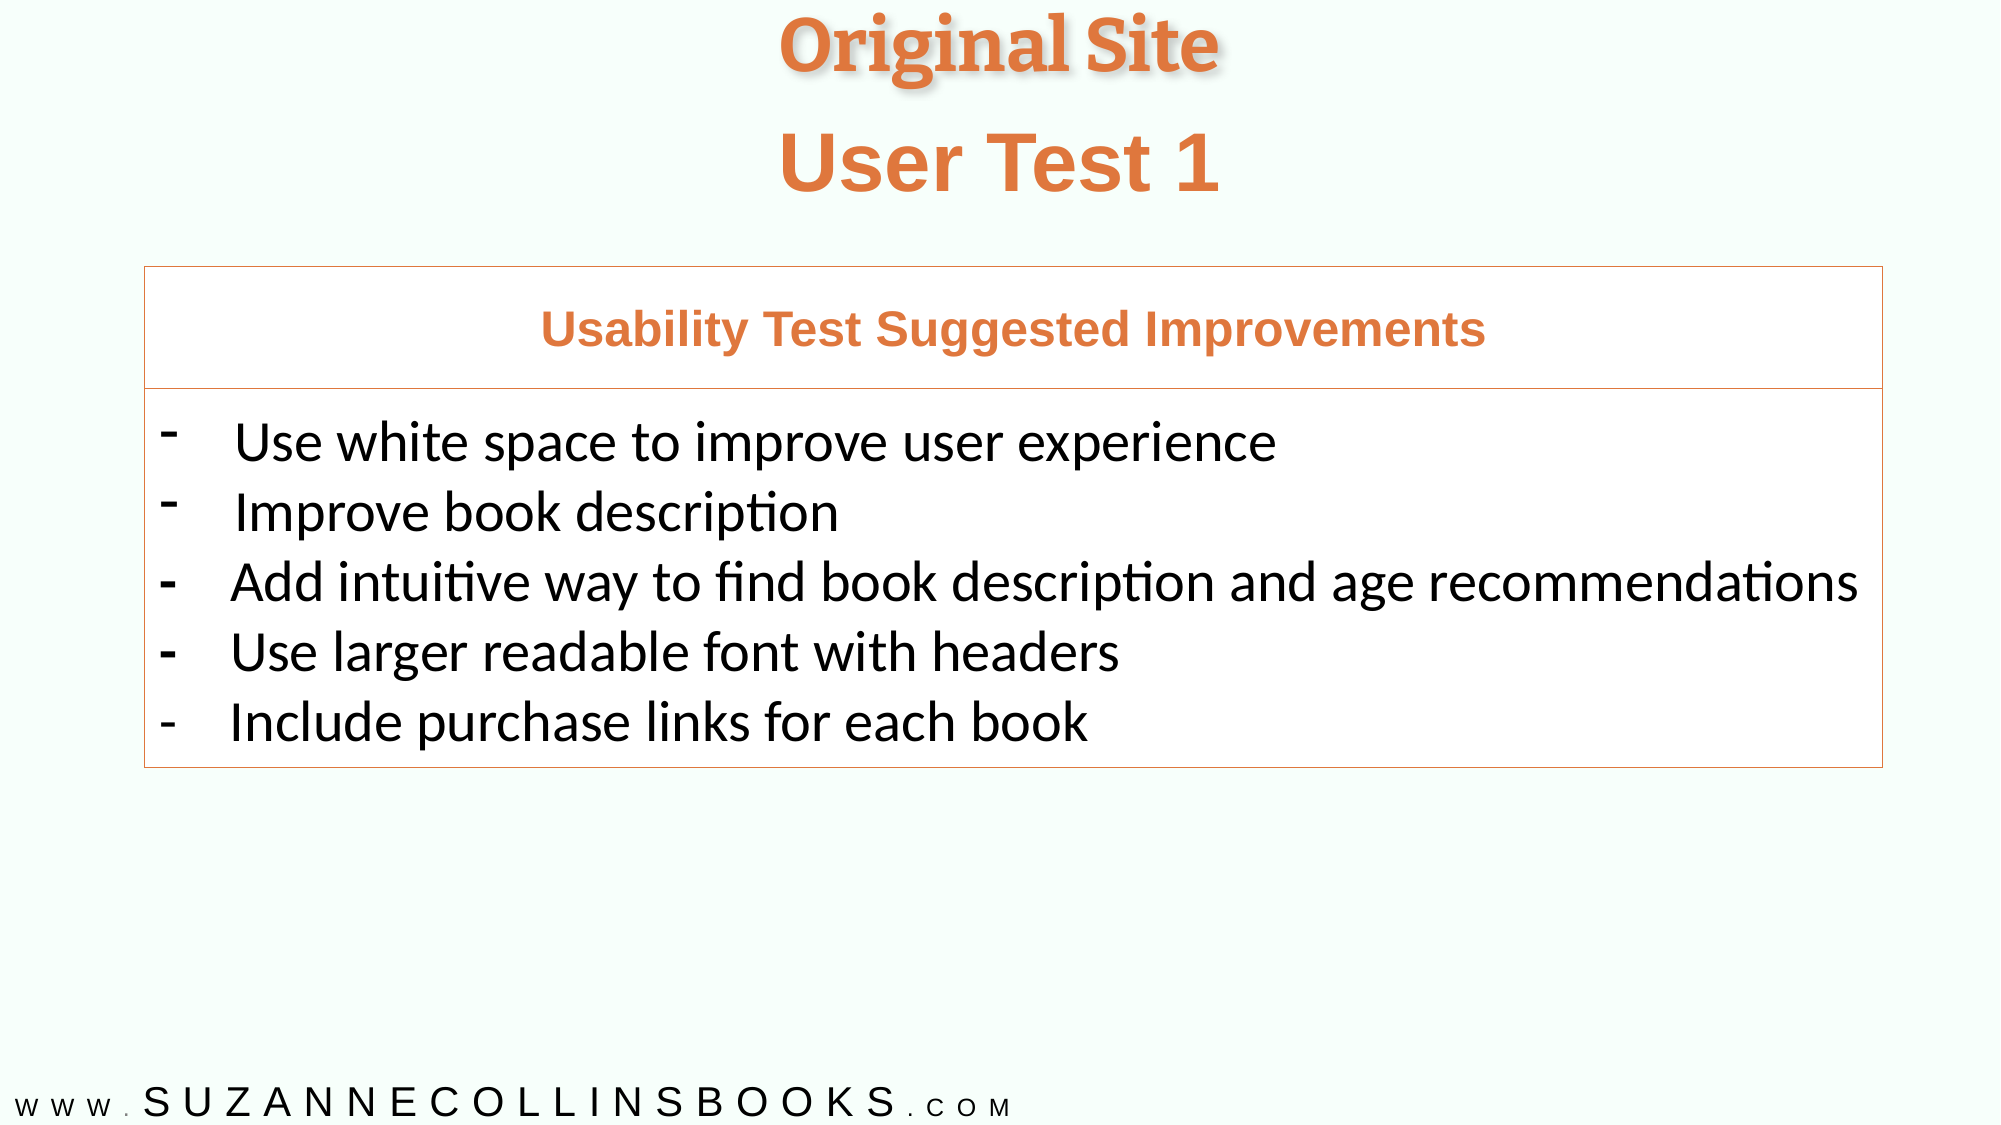

Original Site
User Test 1
Usability Test Suggested Improvements

Use white space to improve user experience
Improve book description
-    Add intuitive way to find book description and age recommendations
-    Use larger readable font with headers
-    Include purchase links for each book

WWW.SUZANNECOLLINSBOOKS.COM